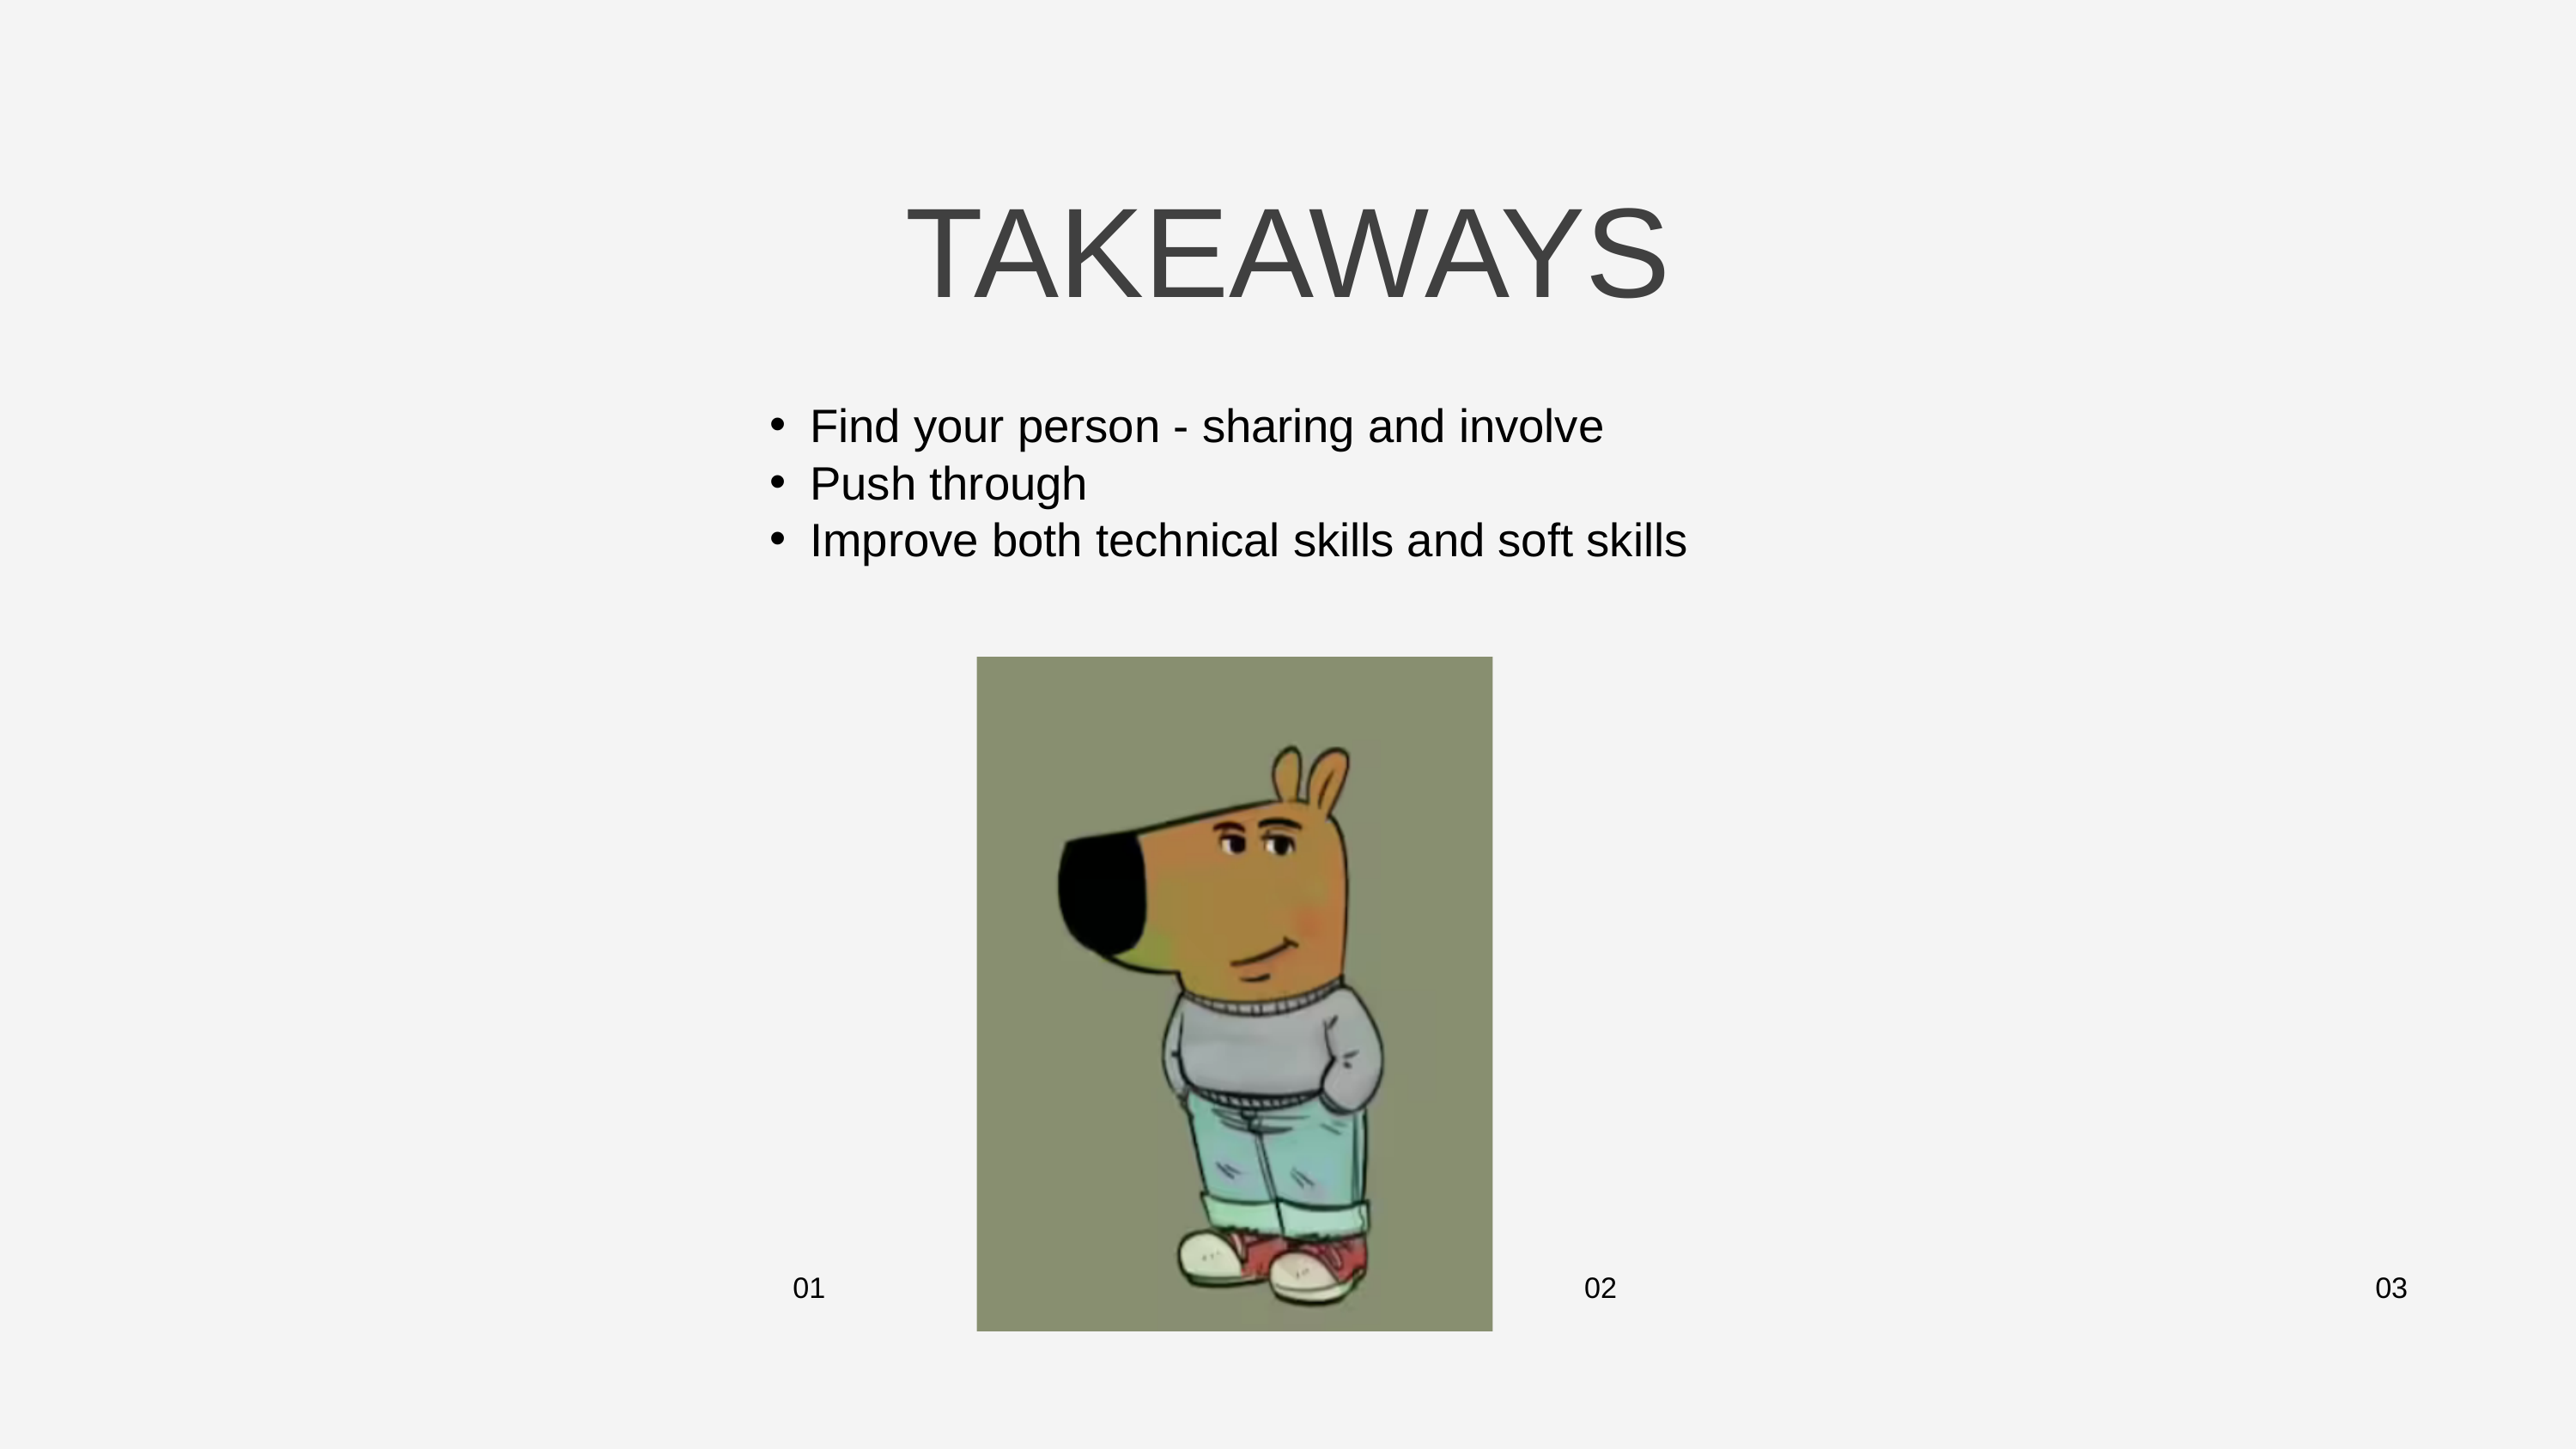

TAKEAWAYS
Find your person - sharing and involve
Push through
Improve both technical skills and soft skills

01
02
03